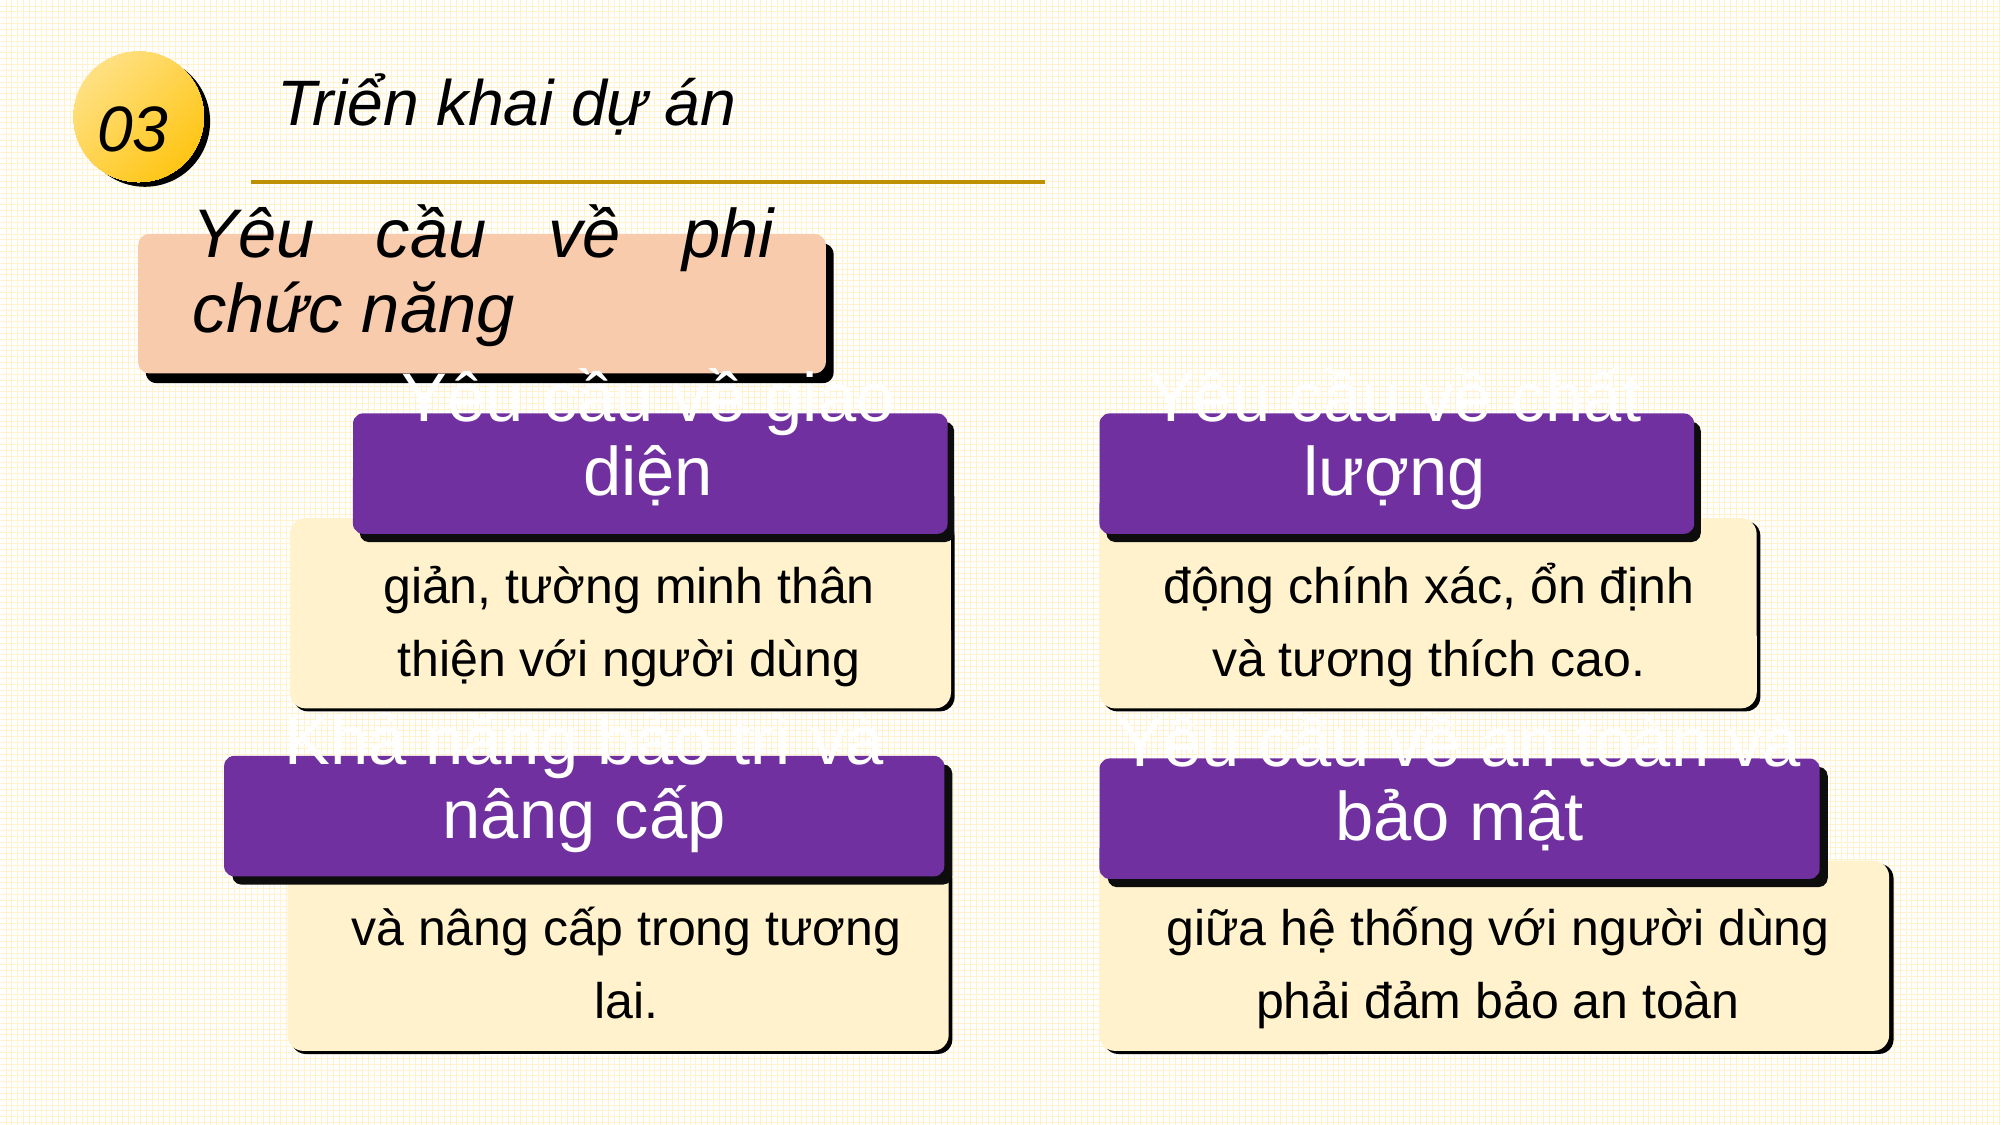

03

Triển khai dự án

Yêu cầu về phi chức năng

Yêu cầu về giao diện
Yêu cầu về chất lượng

Giao diện gần gũi, đơn giản, tường minh thân thiện với người dùng
Các chức năng hoạt động chính xác, ổn định và tương thích cao.

Khả năng bảo trì và nâng cấp
Yêu cầu về an toàn và bảo mật

Website phải dễ sửa đổi và nâng cấp trong tương lai.
Mọi thông tin khi tương tác giữa hệ thống với người dùng phải đảm bảo an toàn